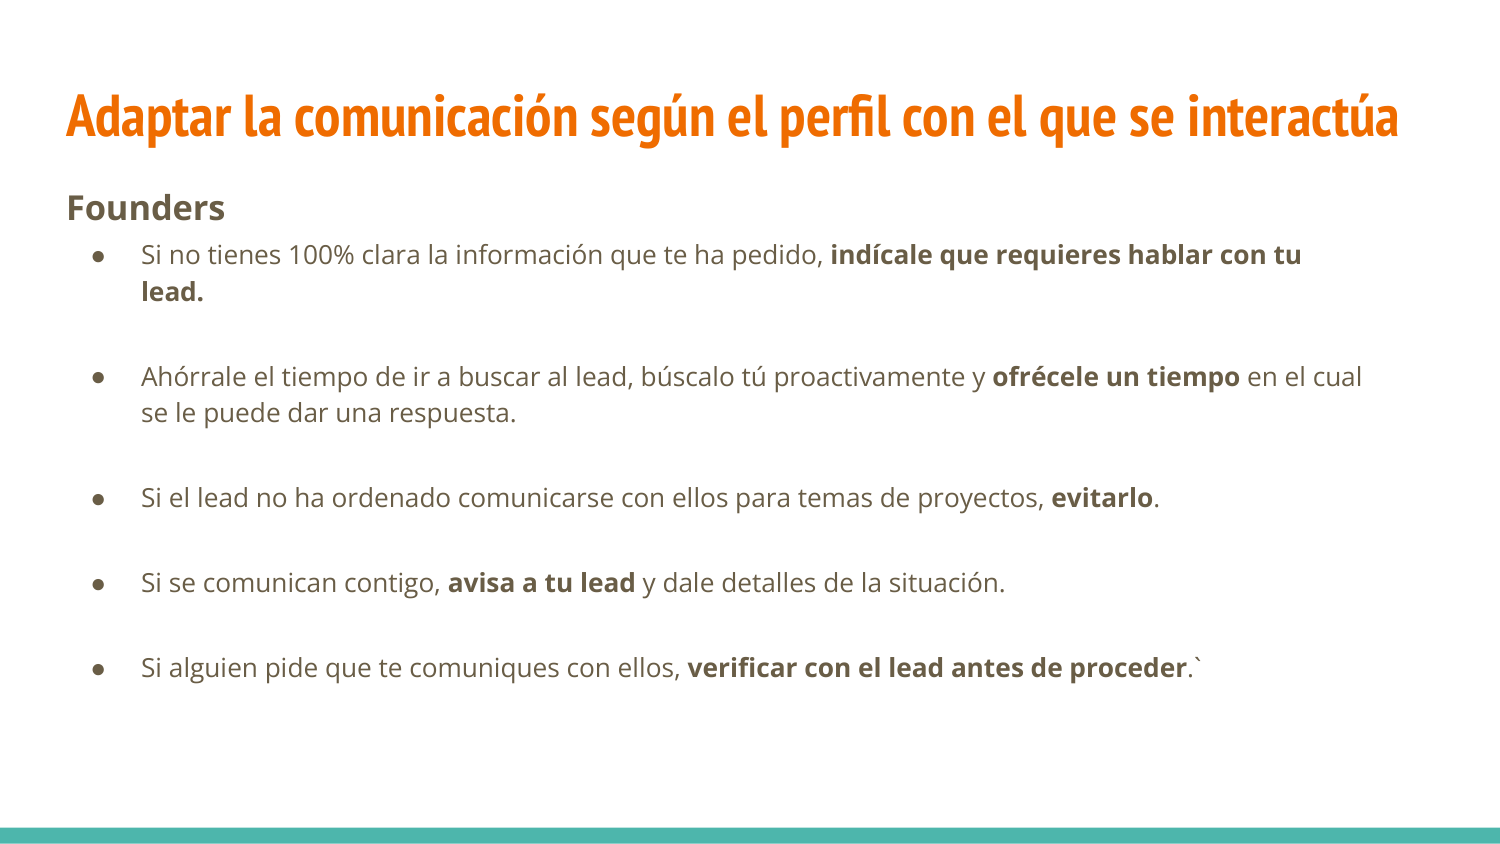

# Adaptar la comunicación según el perfil con el que se interactúa
Founders
Si no tienes 100% clara la información que te ha pedido, indícale que requieres hablar con tu lead.

Ahórrale el tiempo de ir a buscar al lead, búscalo tú proactivamente y ofrécele un tiempo en el cual se le puede dar una respuesta.

Si el lead no ha ordenado comunicarse con ellos para temas de proyectos, evitarlo.

Si se comunican contigo, avisa a tu lead y dale detalles de la situación.

Si alguien pide que te comuniques con ellos, verificar con el lead antes de proceder.`